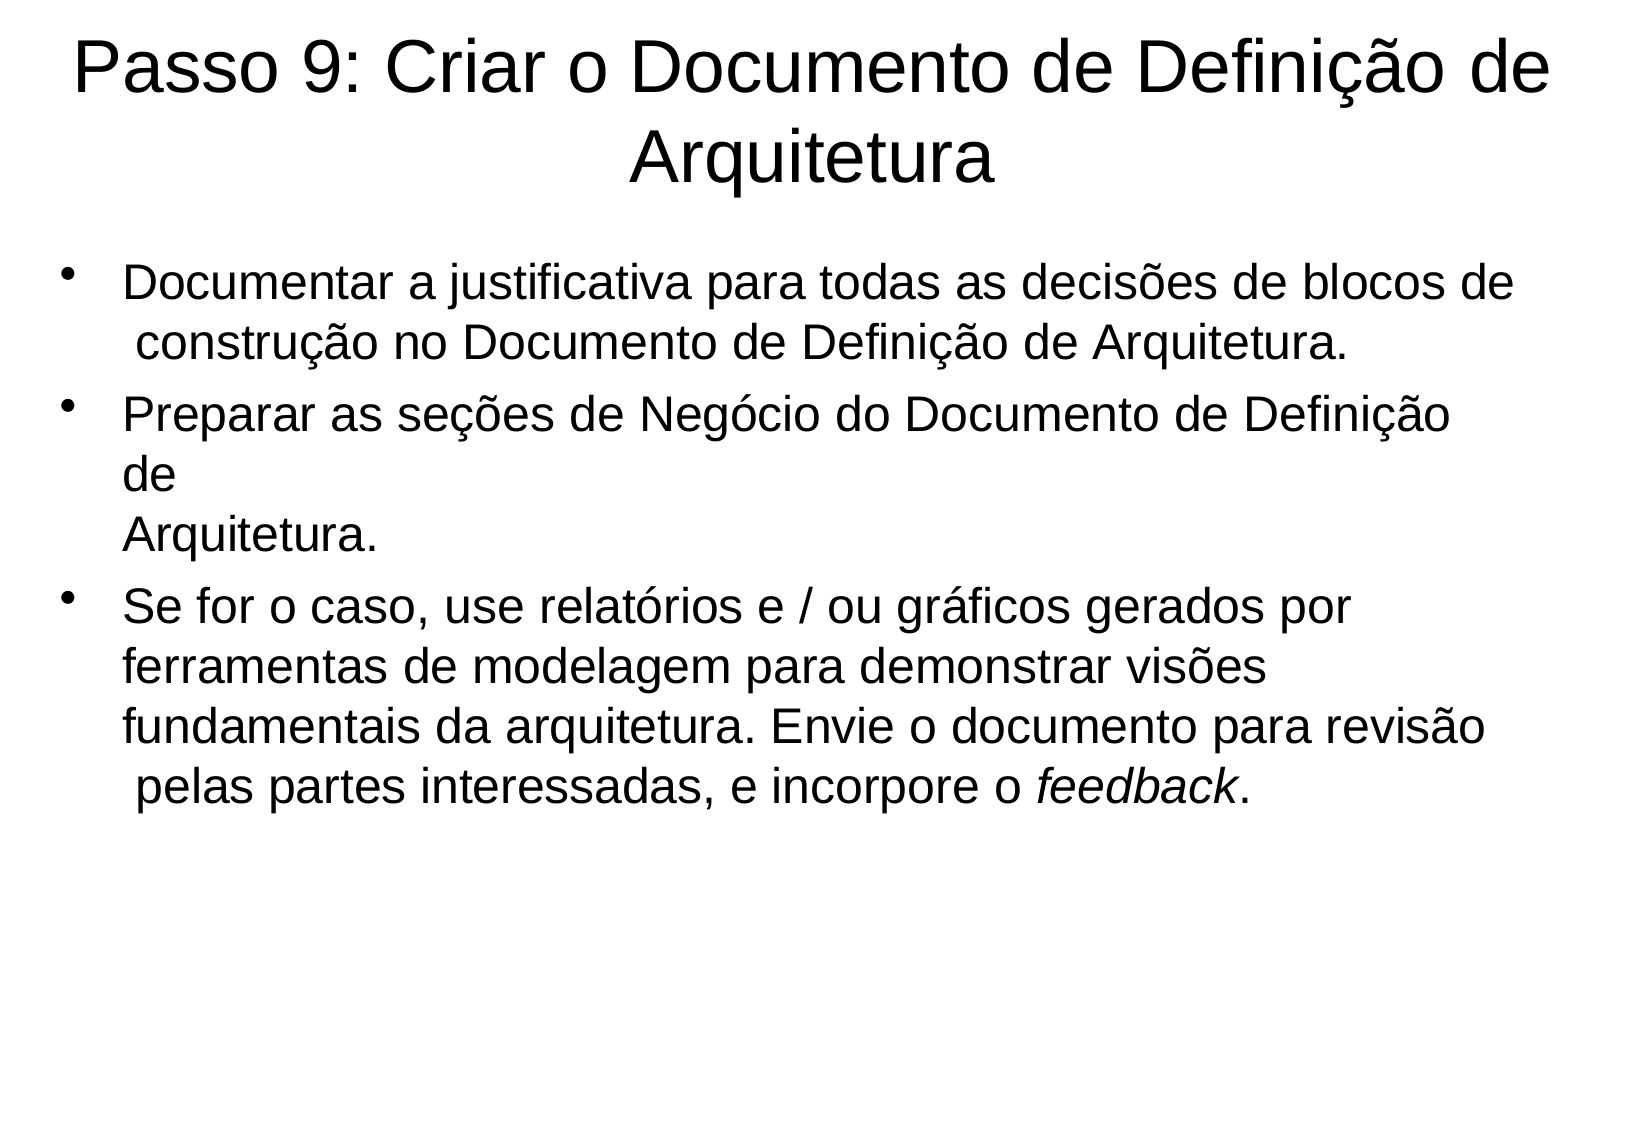

# Passo 9: Criar o Documento de Definição de
Arquitetura
Documentar a justificativa para todas as decisões de blocos de  construção no Documento de Definição de Arquitetura.
Preparar as seções de Negócio do Documento de Definição de
Arquitetura.
Se for o caso, use relatórios e / ou gráficos gerados por  ferramentas de modelagem para demonstrar visões  fundamentais da arquitetura. Envie o documento para revisão  pelas partes interessadas, e incorpore o feedback.